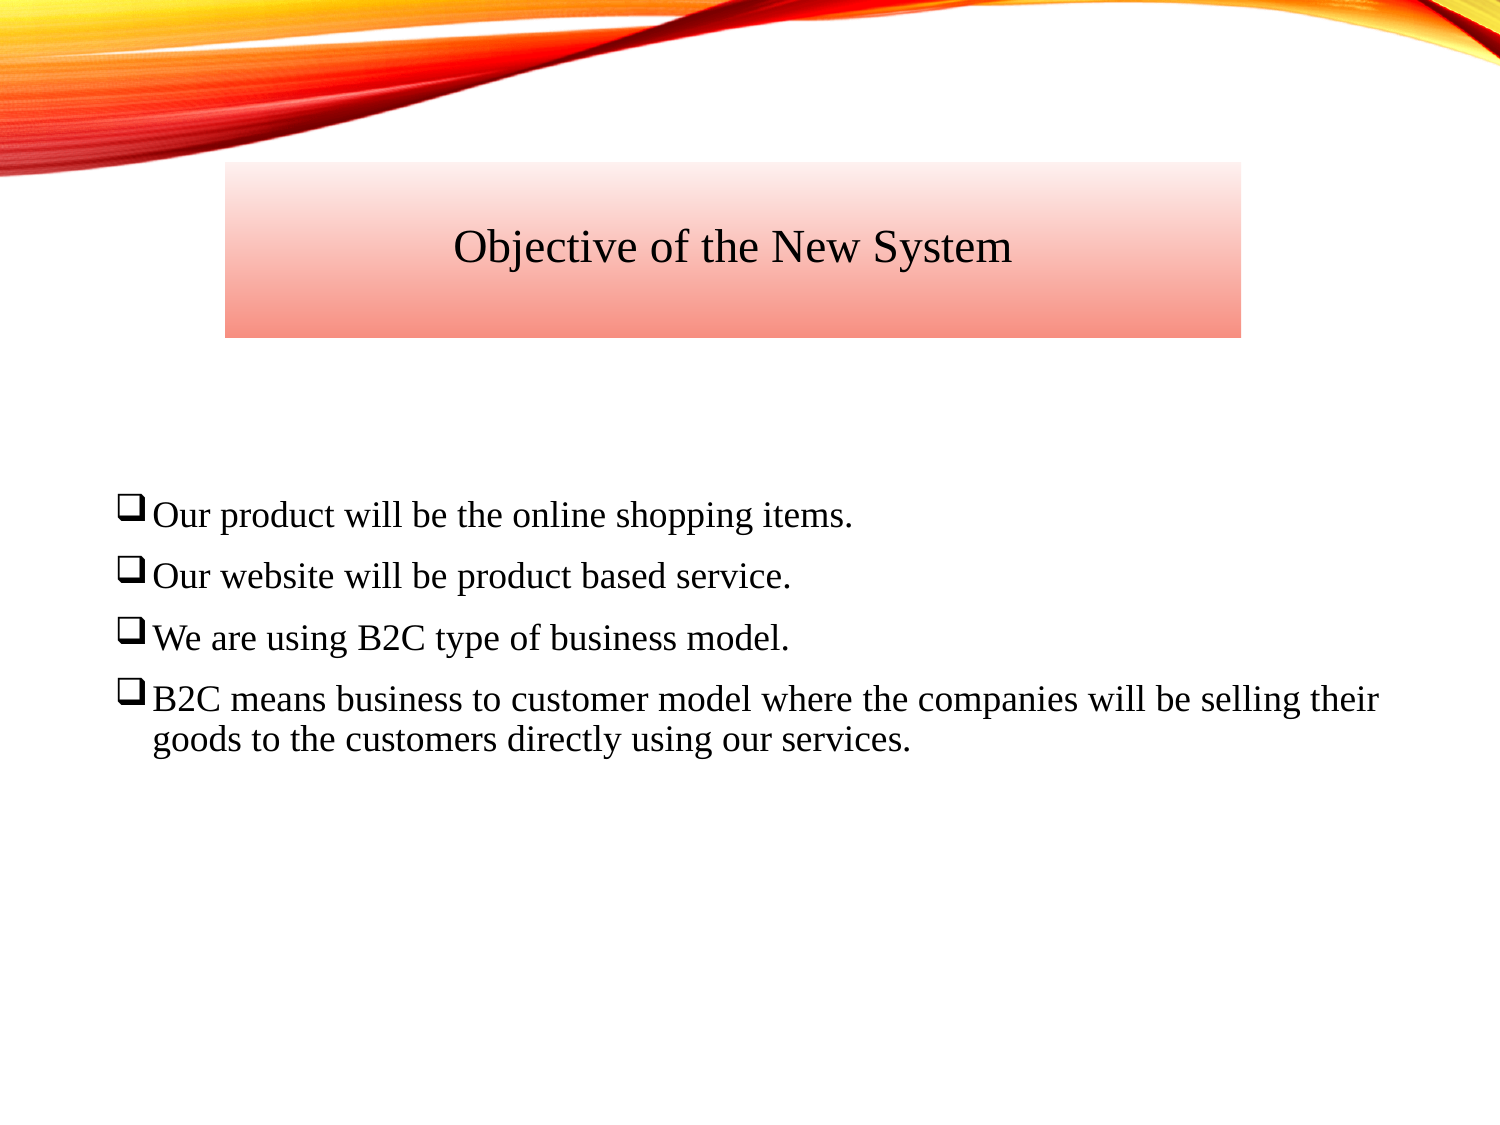

# Objective of the New System
Our product will be the online shopping items.
Our website will be product based service.
We are using B2C type of business model.
B2C means business to customer model where the companies will be selling their goods to the customers directly using our services.